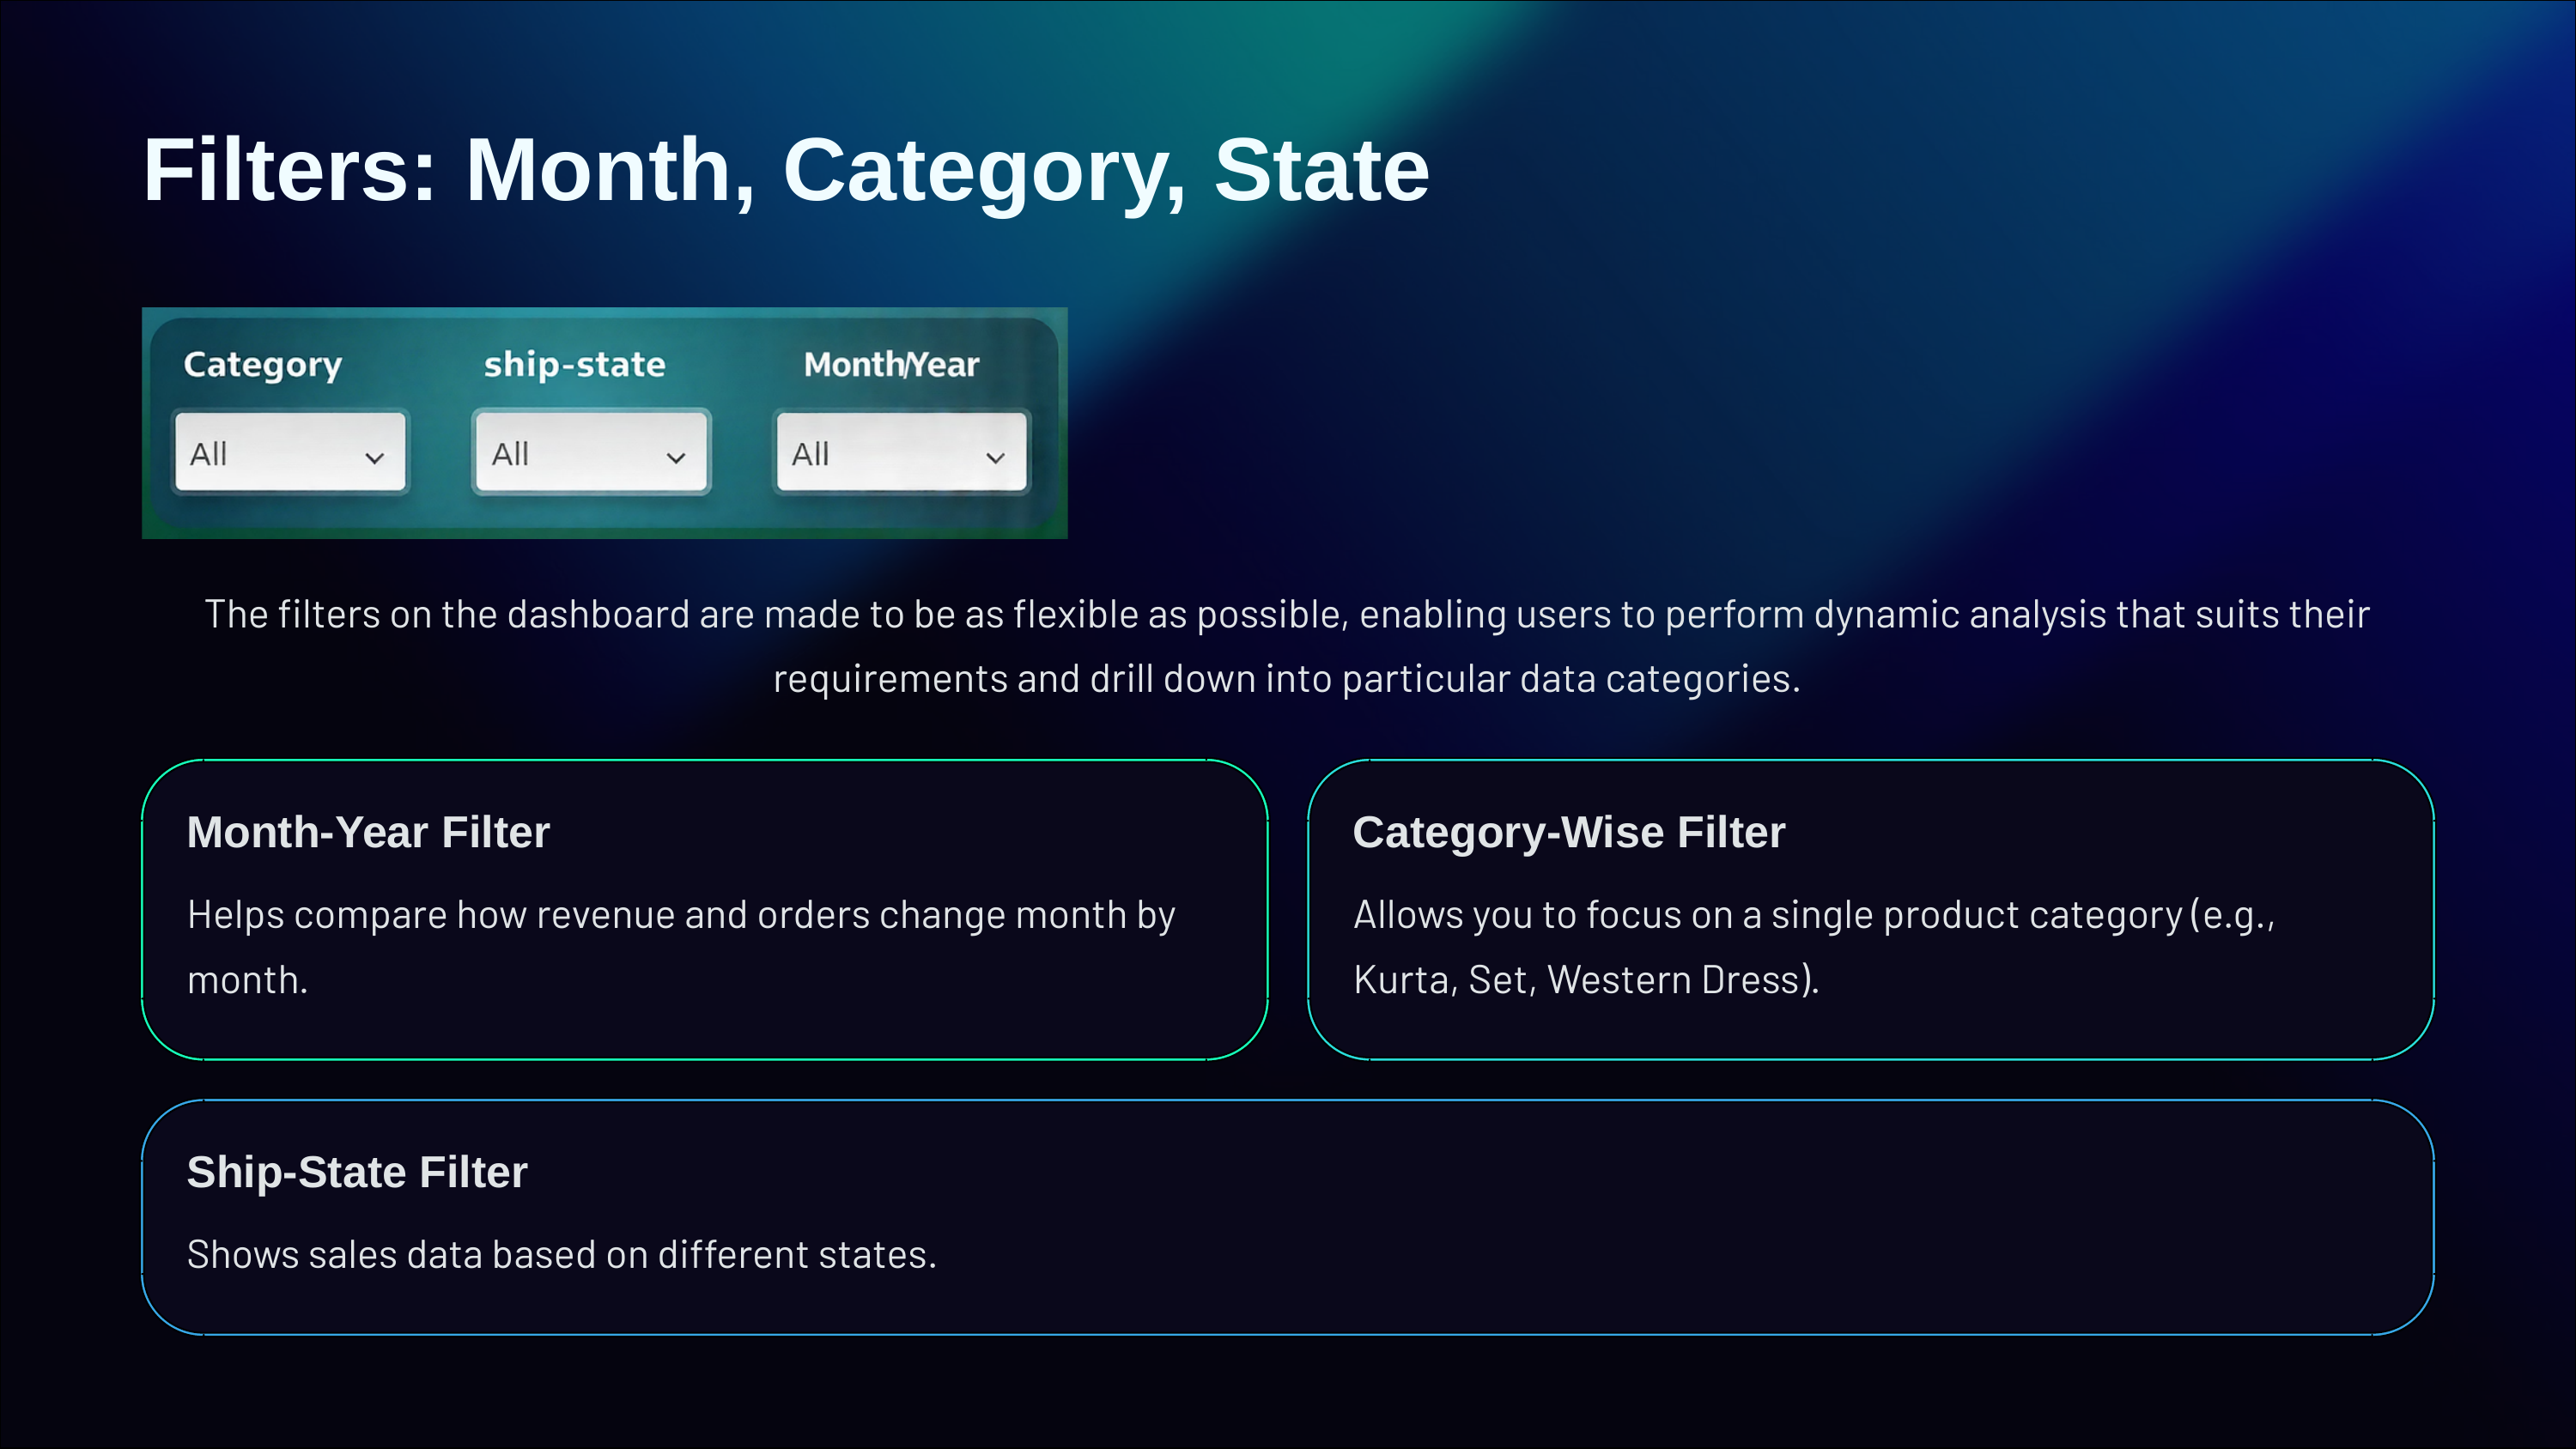

Filters: Month, Category, State

The filters on the dashboard are made to be as flexible as possible, enabling users to perform dynamic analysis that suits their requirements and drill down into particular data categories.

Month-Year Filter
Category-Wise Filter
Helps compare how revenue and orders change month by month.
Allows you to focus on a single product category (e.g., Kurta, Set, Western Dress).

Ship-State Filter
Shows sales data based on different states.